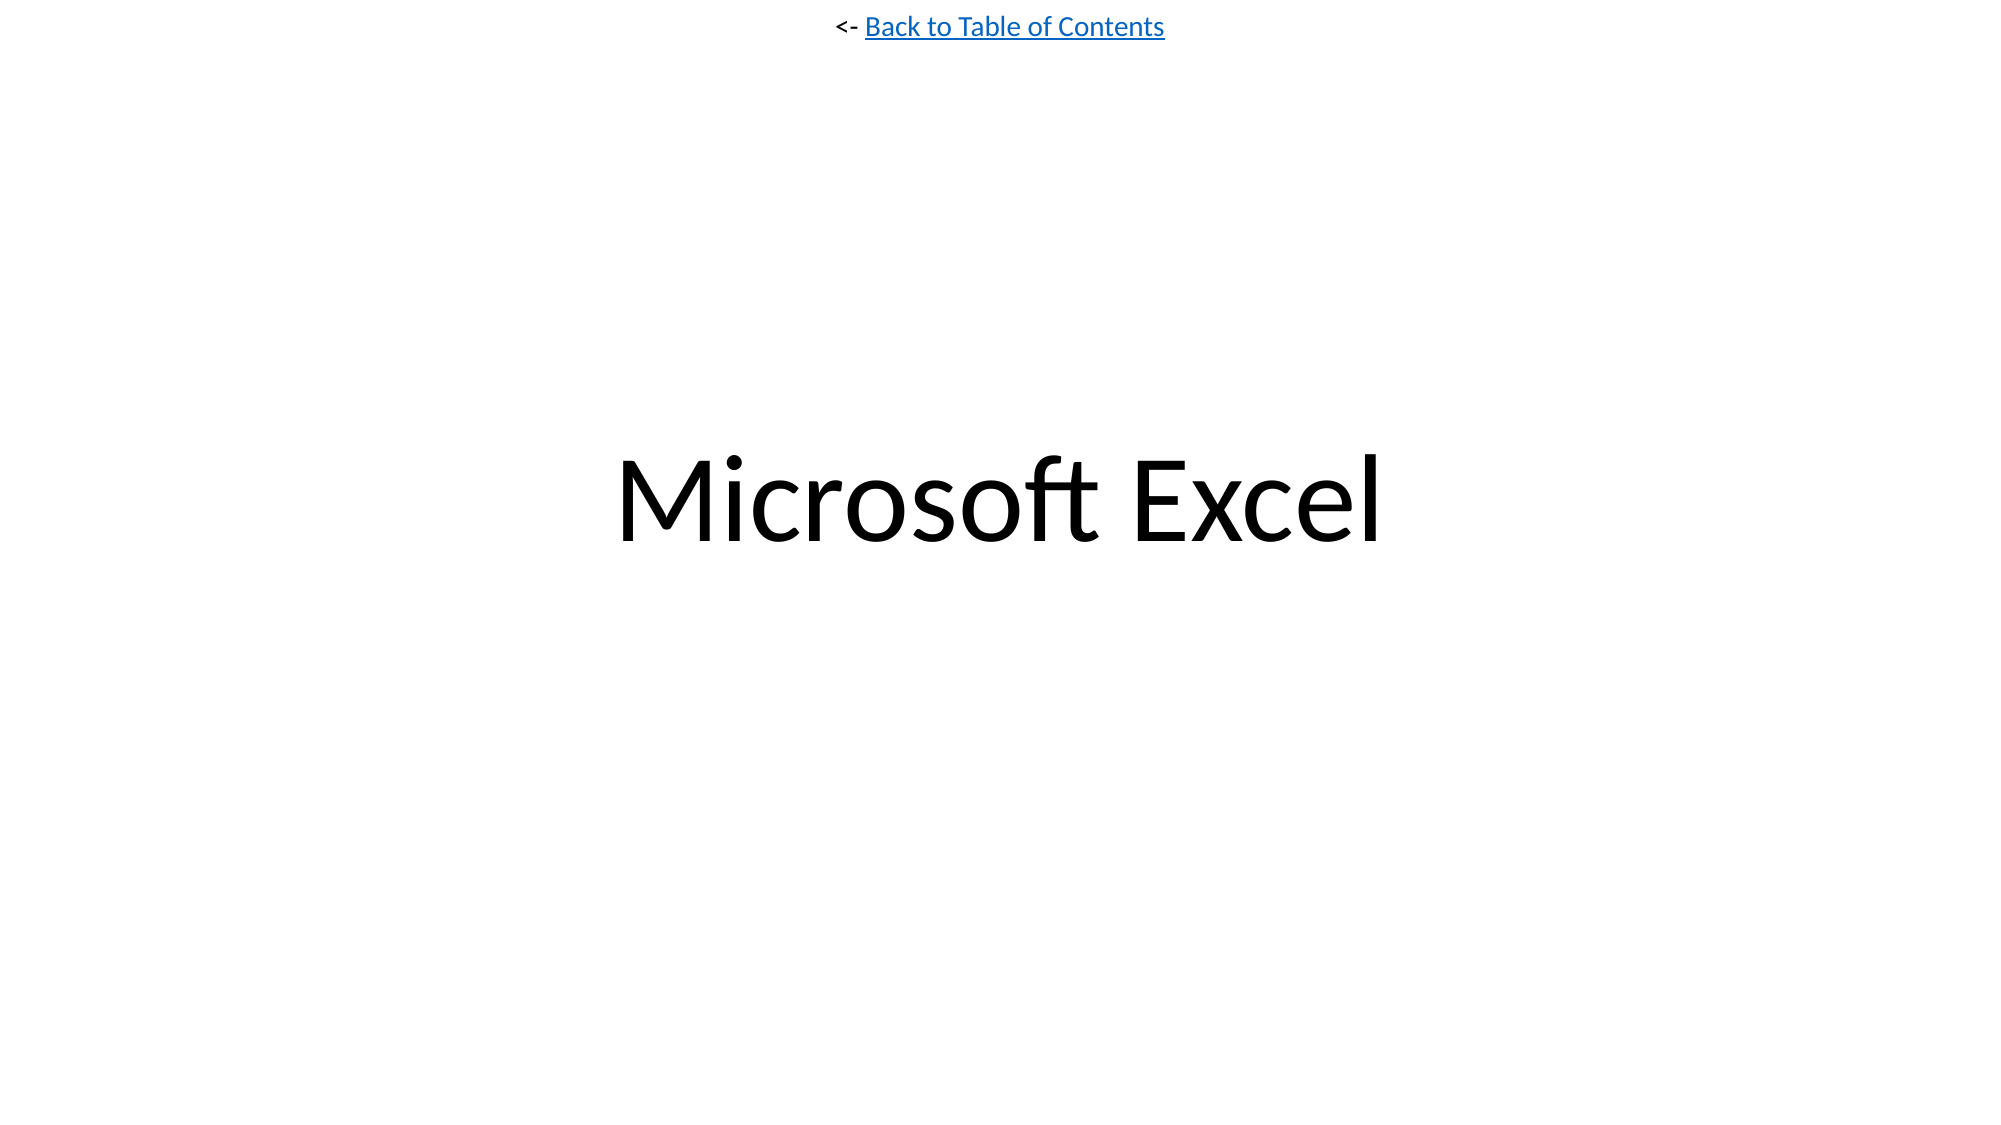

<- Back to Table of Contents
# Microsoft Excel